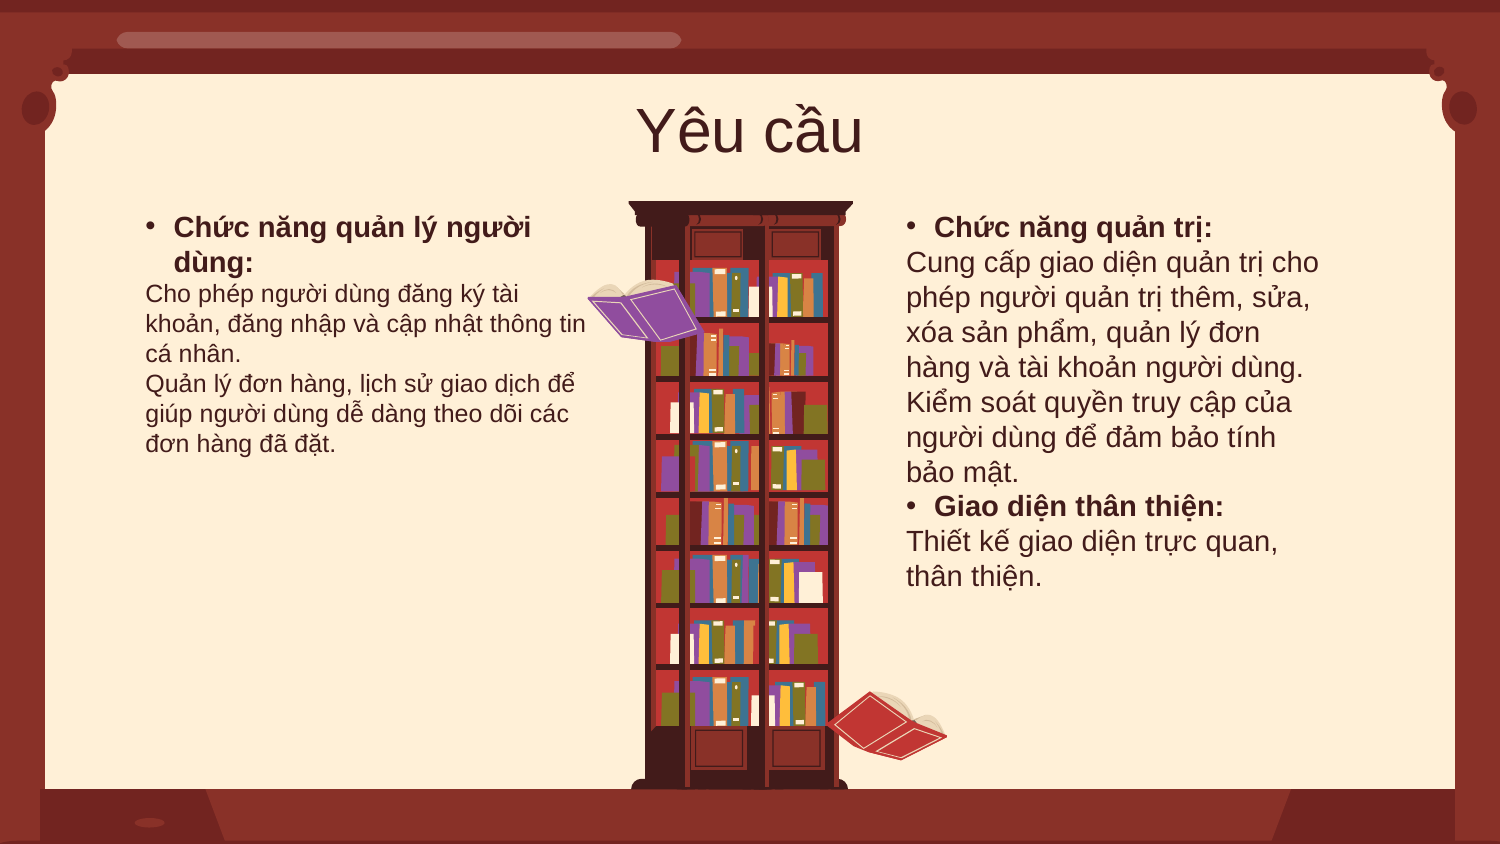

Yêu cầu
Chức năng quản lý người dùng:
Cho phép người dùng đăng ký tài khoản, đăng nhập và cập nhật thông tin cá nhân.
Quản lý đơn hàng, lịch sử giao dịch để giúp người dùng dễ dàng theo dõi các đơn hàng đã đặt.

Chức năng quản trị:
Cung cấp giao diện quản trị cho phép người quản trị thêm, sửa, xóa sản phẩm, quản lý đơn hàng và tài khoản người dùng.
Kiểm soát quyền truy cập của người dùng để đảm bảo tính bảo mật.
Giao diện thân thiện:
Thiết kế giao diện trực quan, thân thiện.